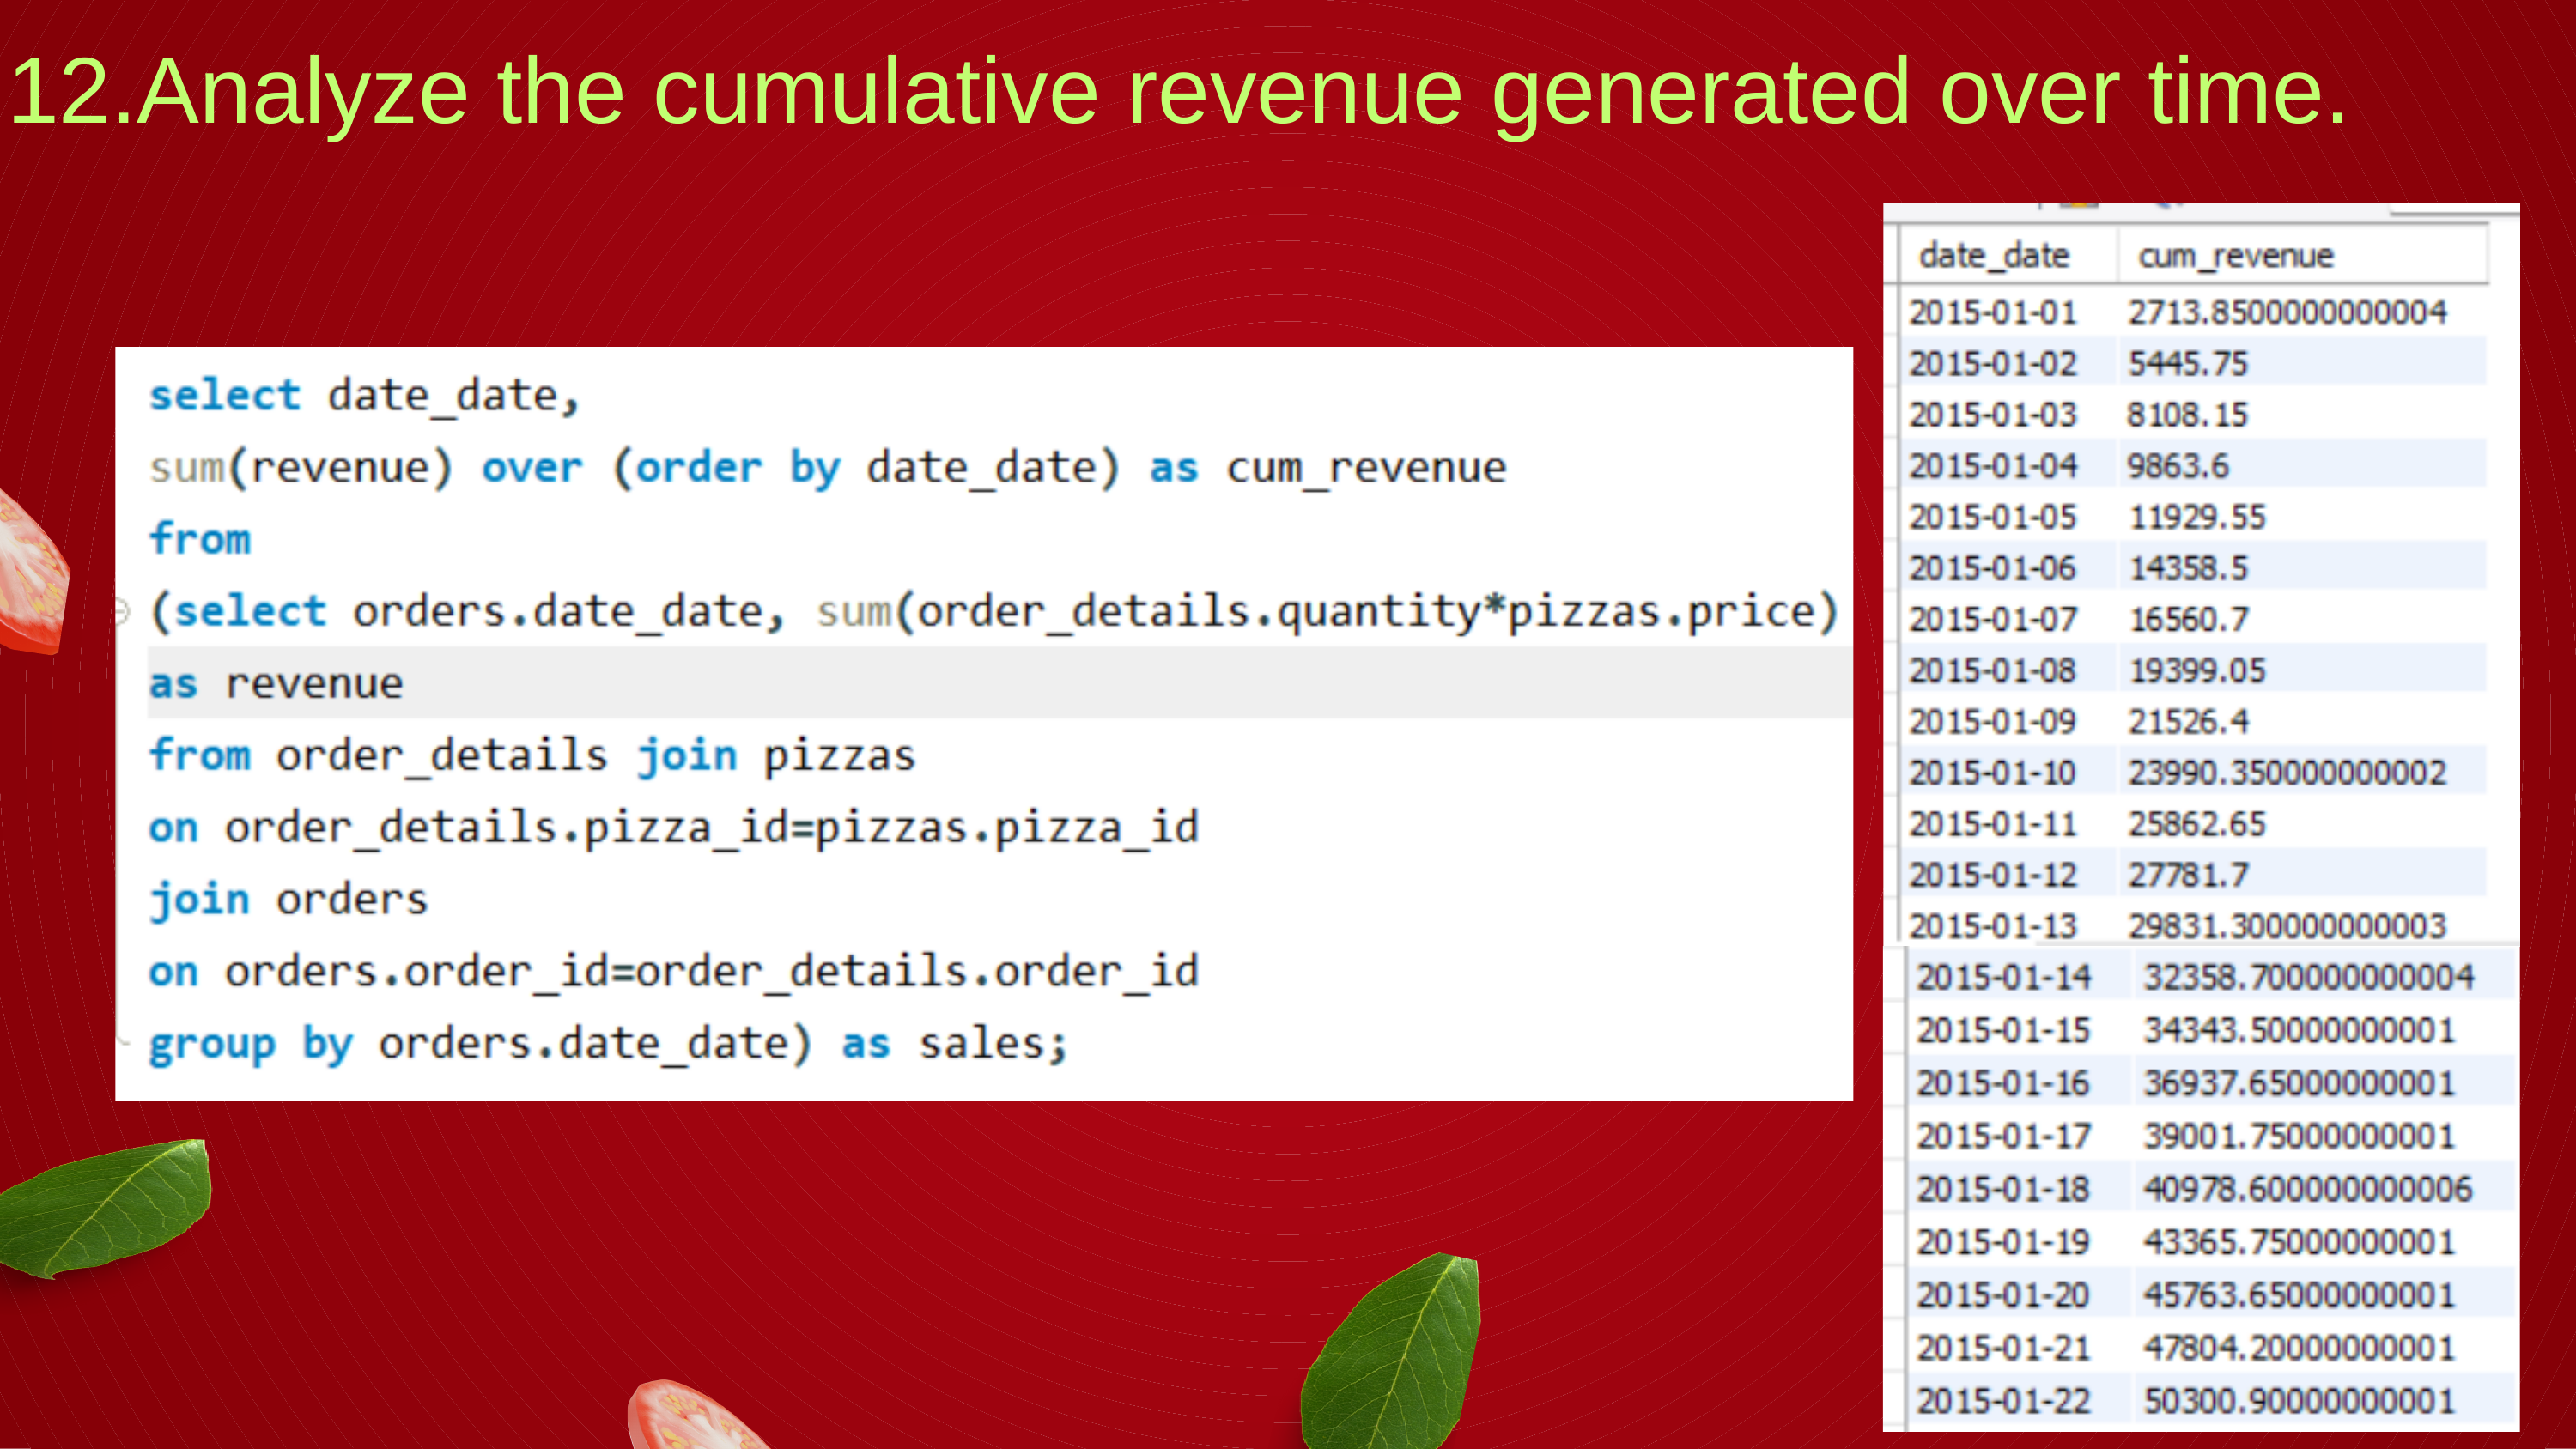

12.Analyze the cumulative revenue generated over time.